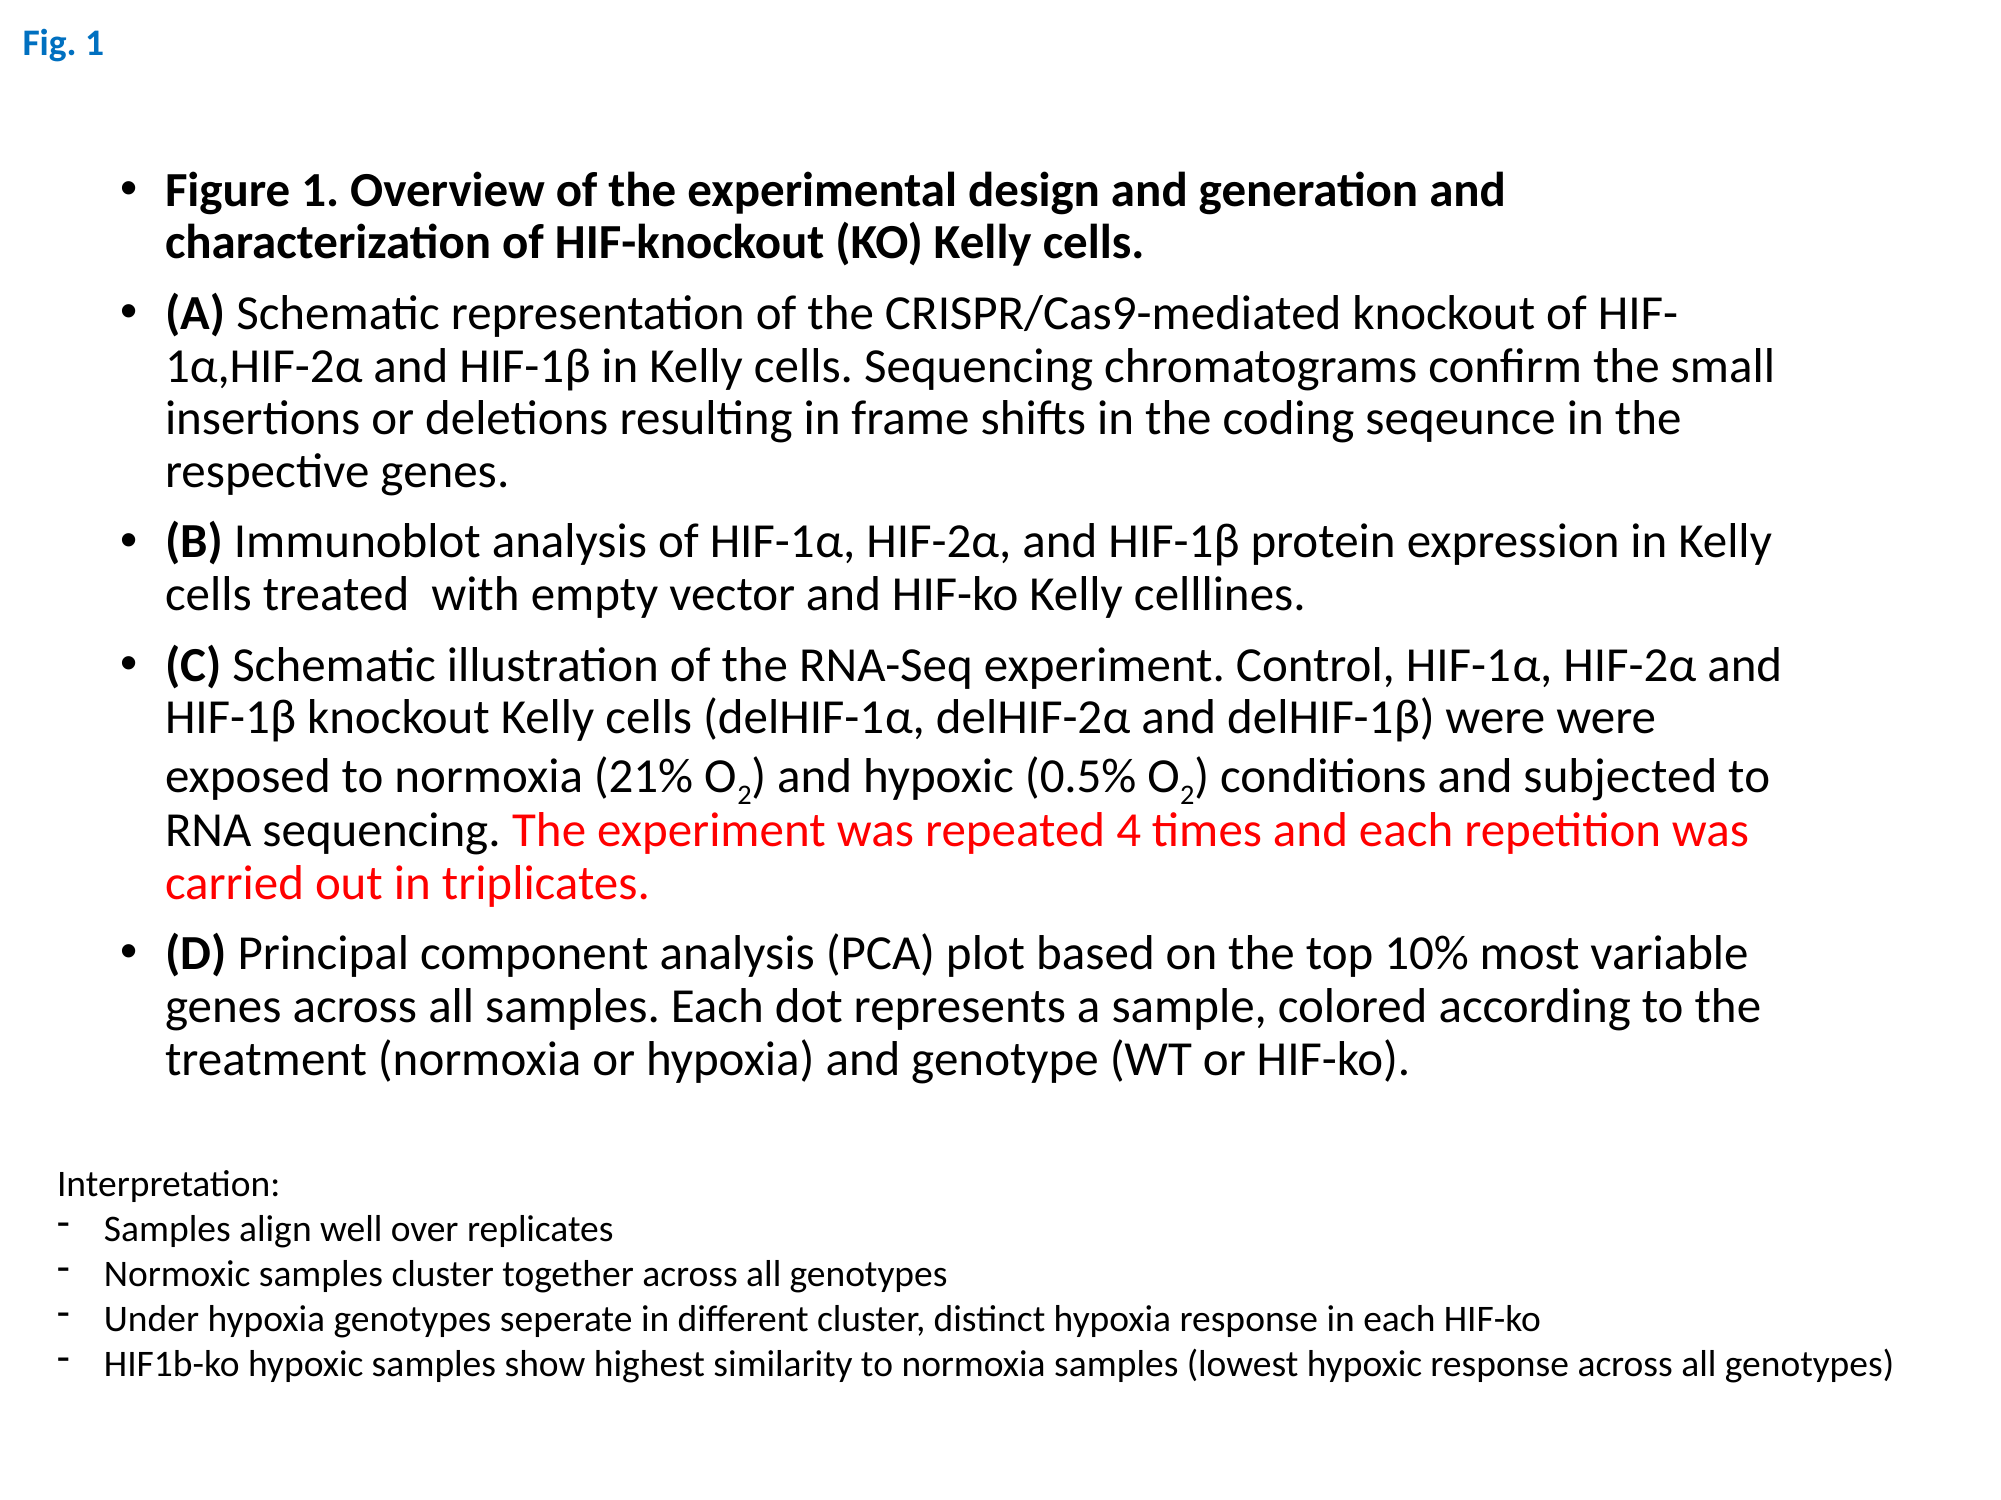

Fig. 1
Figure 1. Overview of the experimental design and generation and characterization of HIF-knockout (KO) Kelly cells.
(A) Schematic representation of the CRISPR/Cas9-mediated knockout of HIF-1α,HIF-2α and HIF-1β in Kelly cells. Sequencing chromatograms confirm the small insertions or deletions resulting in frame shifts in the coding seqeunce in the respective genes.
(B) Immunoblot analysis of HIF-1α, HIF-2α, and HIF-1β protein expression in Kelly cells treated  with empty vector and HIF-ko Kelly celllines.
(C) Schematic illustration of the RNA-Seq experiment. Control, HIF-1α, HIF-2α and HIF-1β knockout Kelly cells (delHIF-1α, delHIF-2α and delHIF-1β) were were exposed to normoxia (21% O2) and hypoxic (0.5% O2) conditions and subjected to RNA sequencing. The experiment was repeated 4 times and each repetition was carried out in triplicates.
(D) Principal component analysis (PCA) plot based on the top 10% most variable genes across all samples. Each dot represents a sample, colored according to the treatment (normoxia or hypoxia) and genotype (WT or HIF-ko).
Interpretation:
Samples align well over replicates
Normoxic samples cluster together across all genotypes
Under hypoxia genotypes seperate in different cluster, distinct hypoxia response in each HIF-ko
HIF1b-ko hypoxic samples show highest similarity to normoxia samples (lowest hypoxic response across all genotypes)